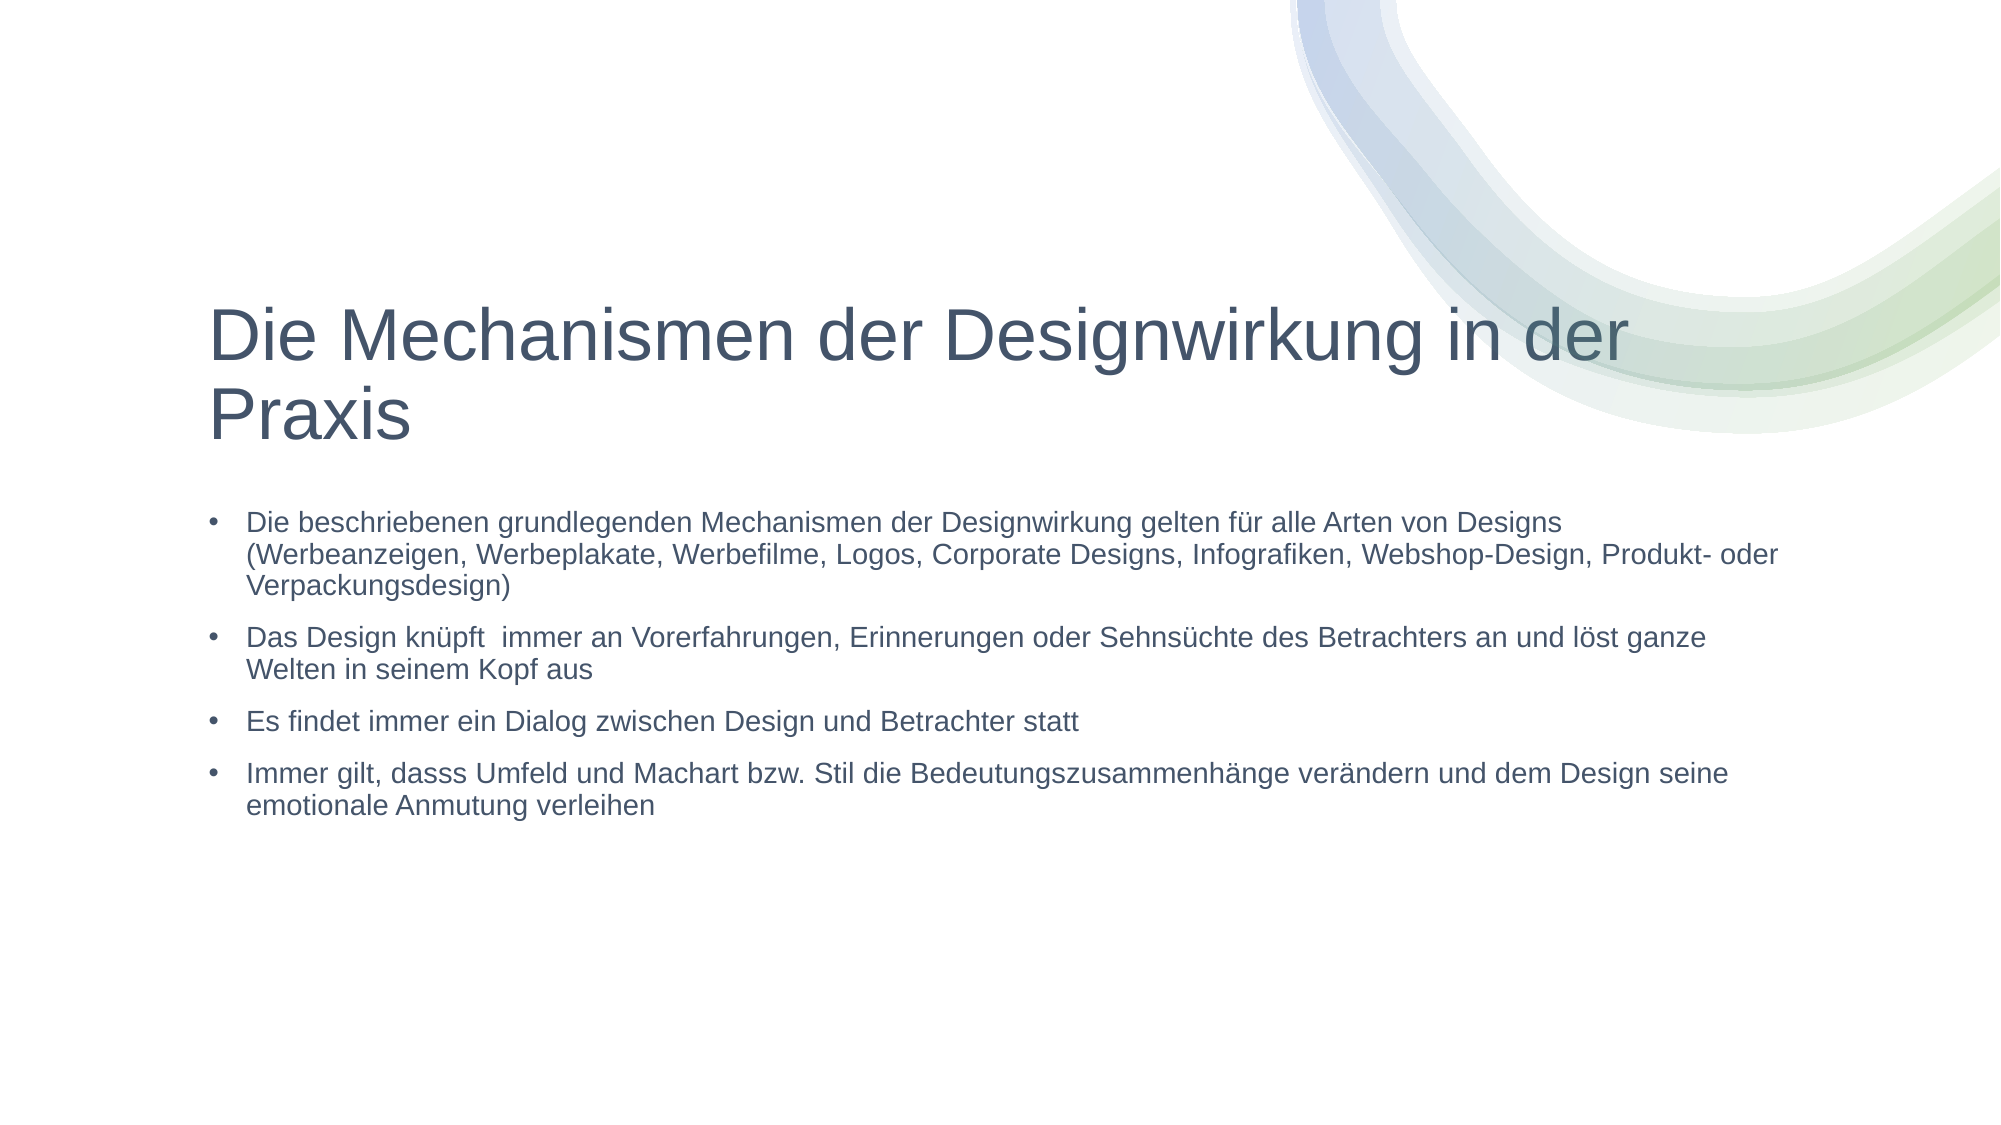

# Die Mechanismen der Designwirkung in der Praxis
Die beschriebenen grundlegenden Mechanismen der Designwirkung gelten für alle Arten von Designs (Werbeanzeigen, Werbeplakate, Werbefilme, Logos, Corporate Designs, Infografiken, Webshop-Design, Produkt- oder Verpackungsdesign)
Das Design knüpft  immer an Vorerfahrungen, Erinnerungen oder Sehnsüchte des Betrachters an und löst ganze Welten in seinem Kopf aus
Es findet immer ein Dialog zwischen Design und Betrachter statt
Immer gilt, dasss Umfeld und Machart bzw. Stil die Bedeutungszusammenhänge verändern und dem Design seine emotionale Anmutung verleihen